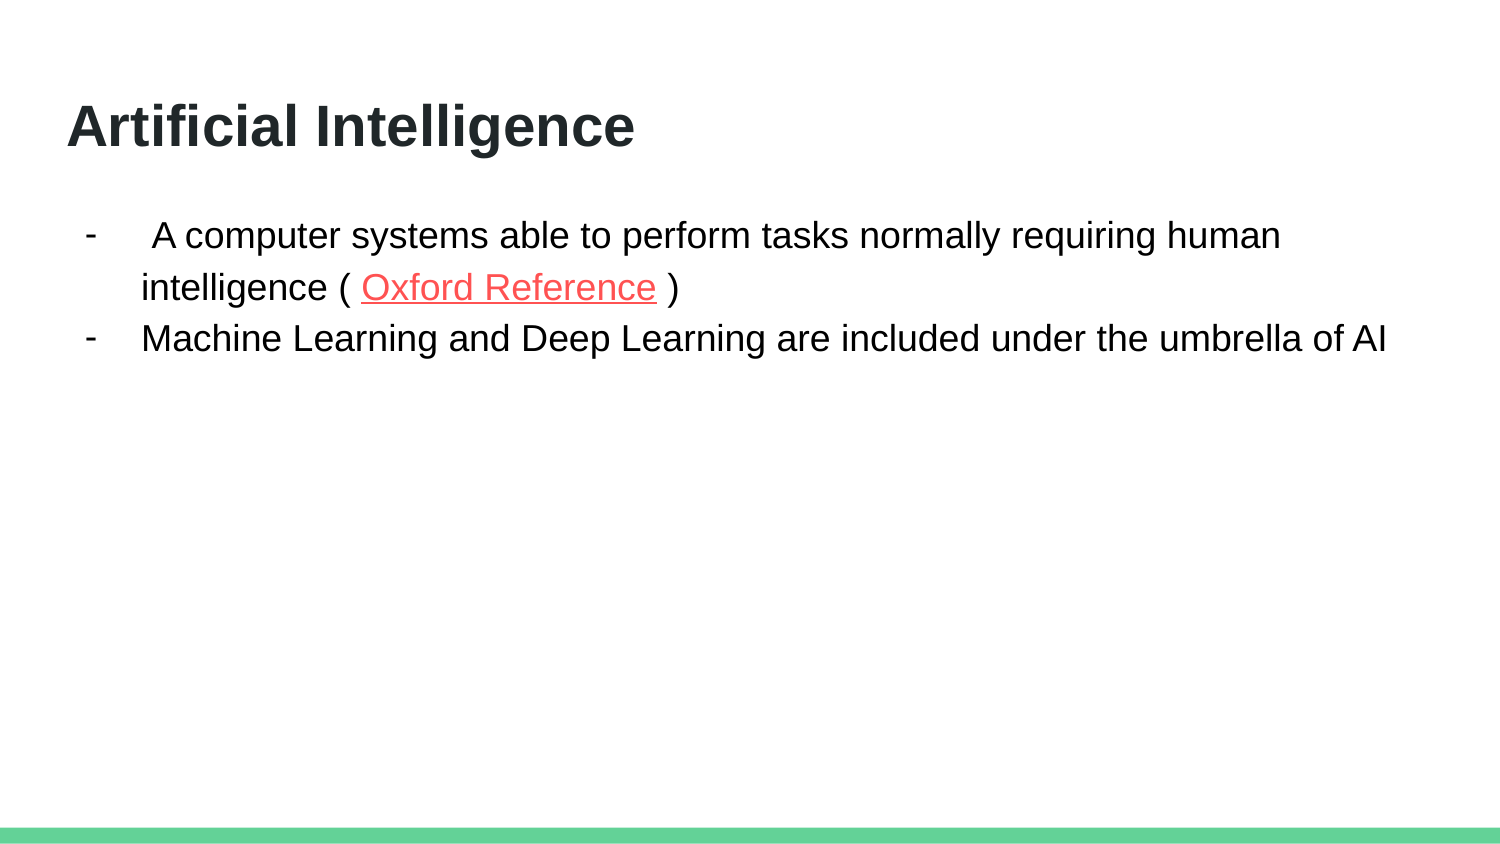

# Artificial Intelligence
 A computer systems able to perform tasks normally requiring human intelligence ( Oxford Reference )
Machine Learning and Deep Learning are included under the umbrella of AI